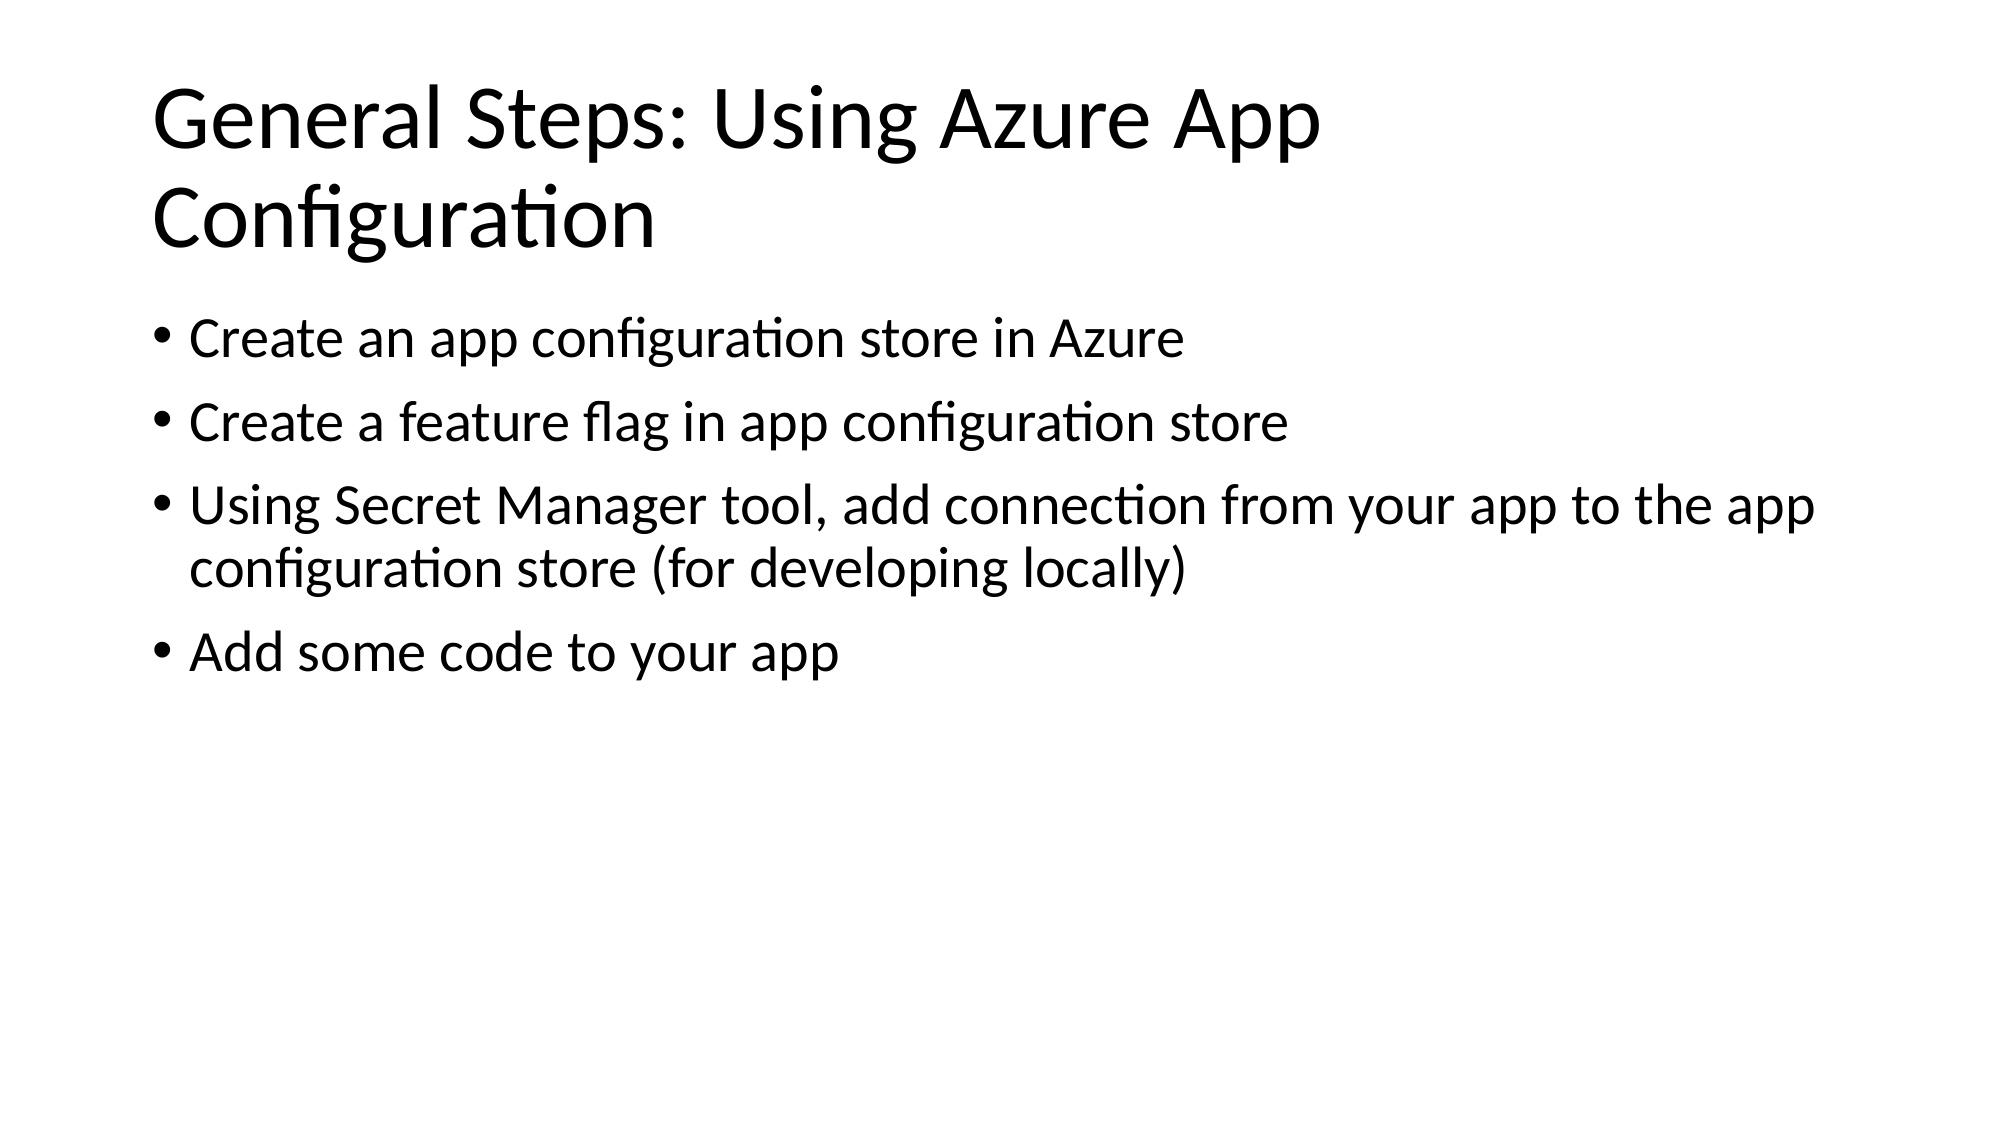

# General Steps: Using Azure App Configuration
Create an app configuration store in Azure
Create a feature flag in app configuration store
Using Secret Manager tool, add connection from your app to the app configuration store (for developing locally)
Add some code to your app